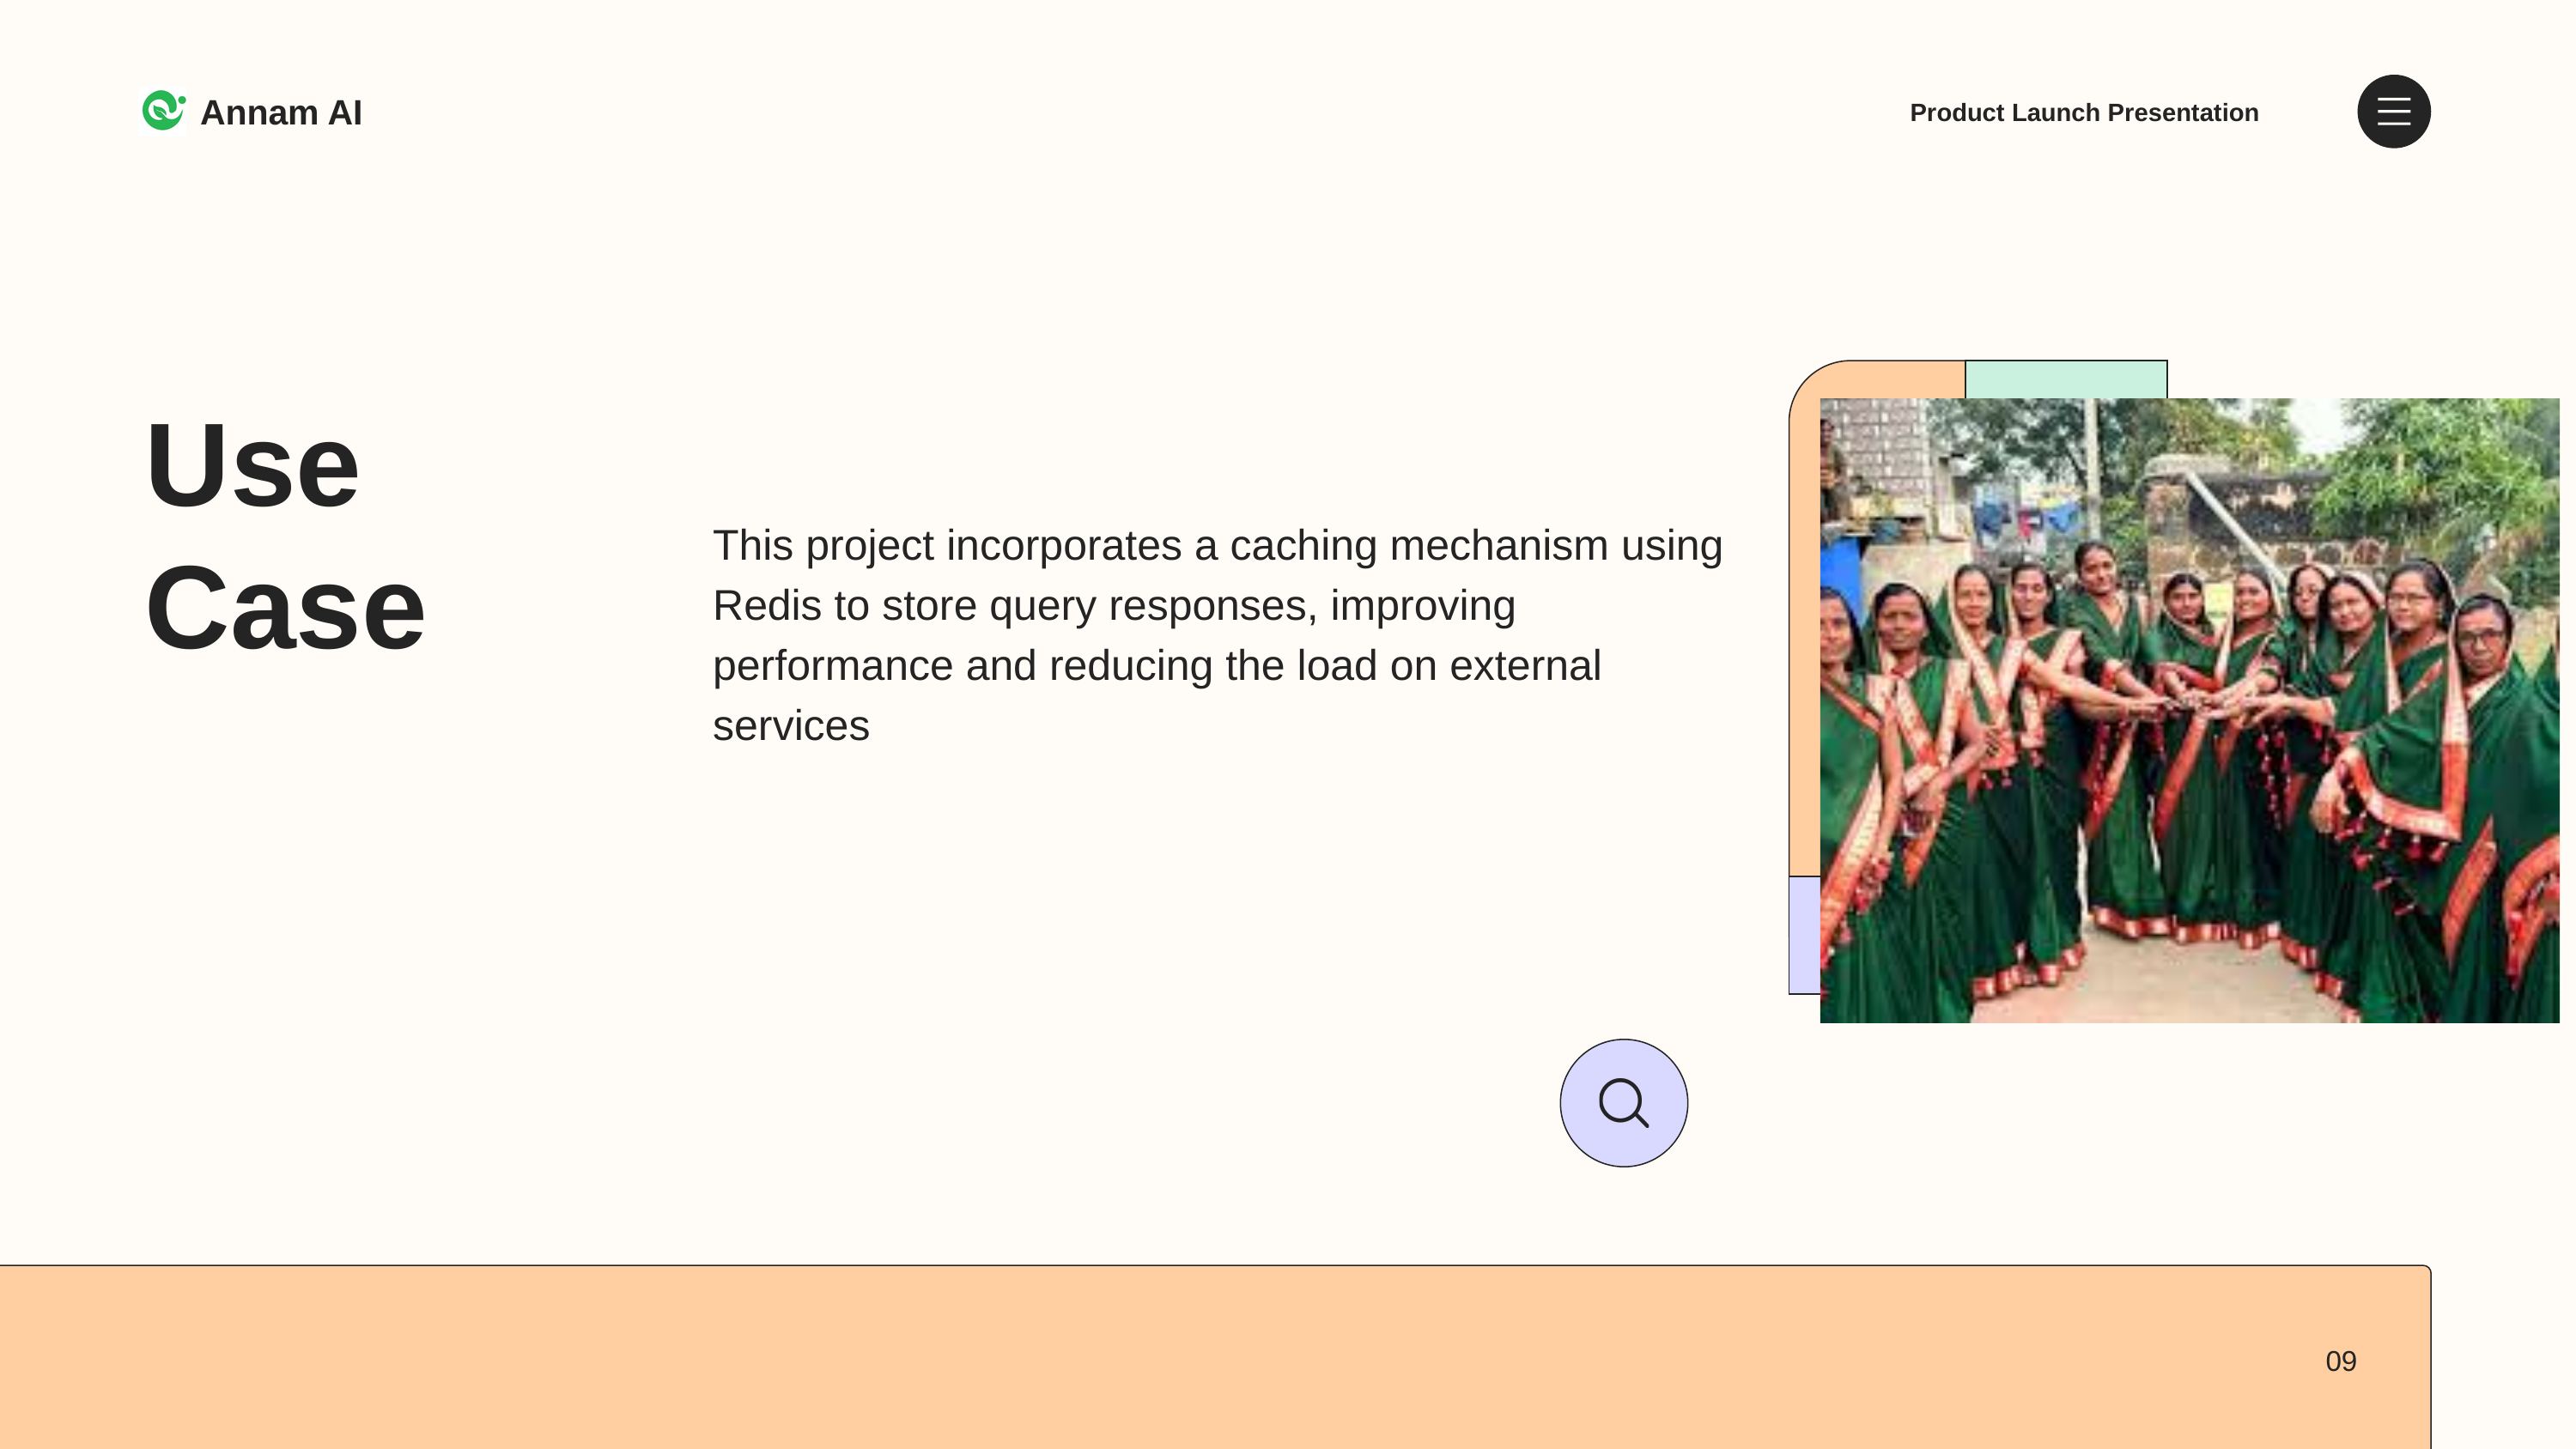

Annam AI

Product Launch Presentation

Use Case

This project incorporates a caching mechanism using Redis to store query responses, improving performance and reducing the load on external services

09